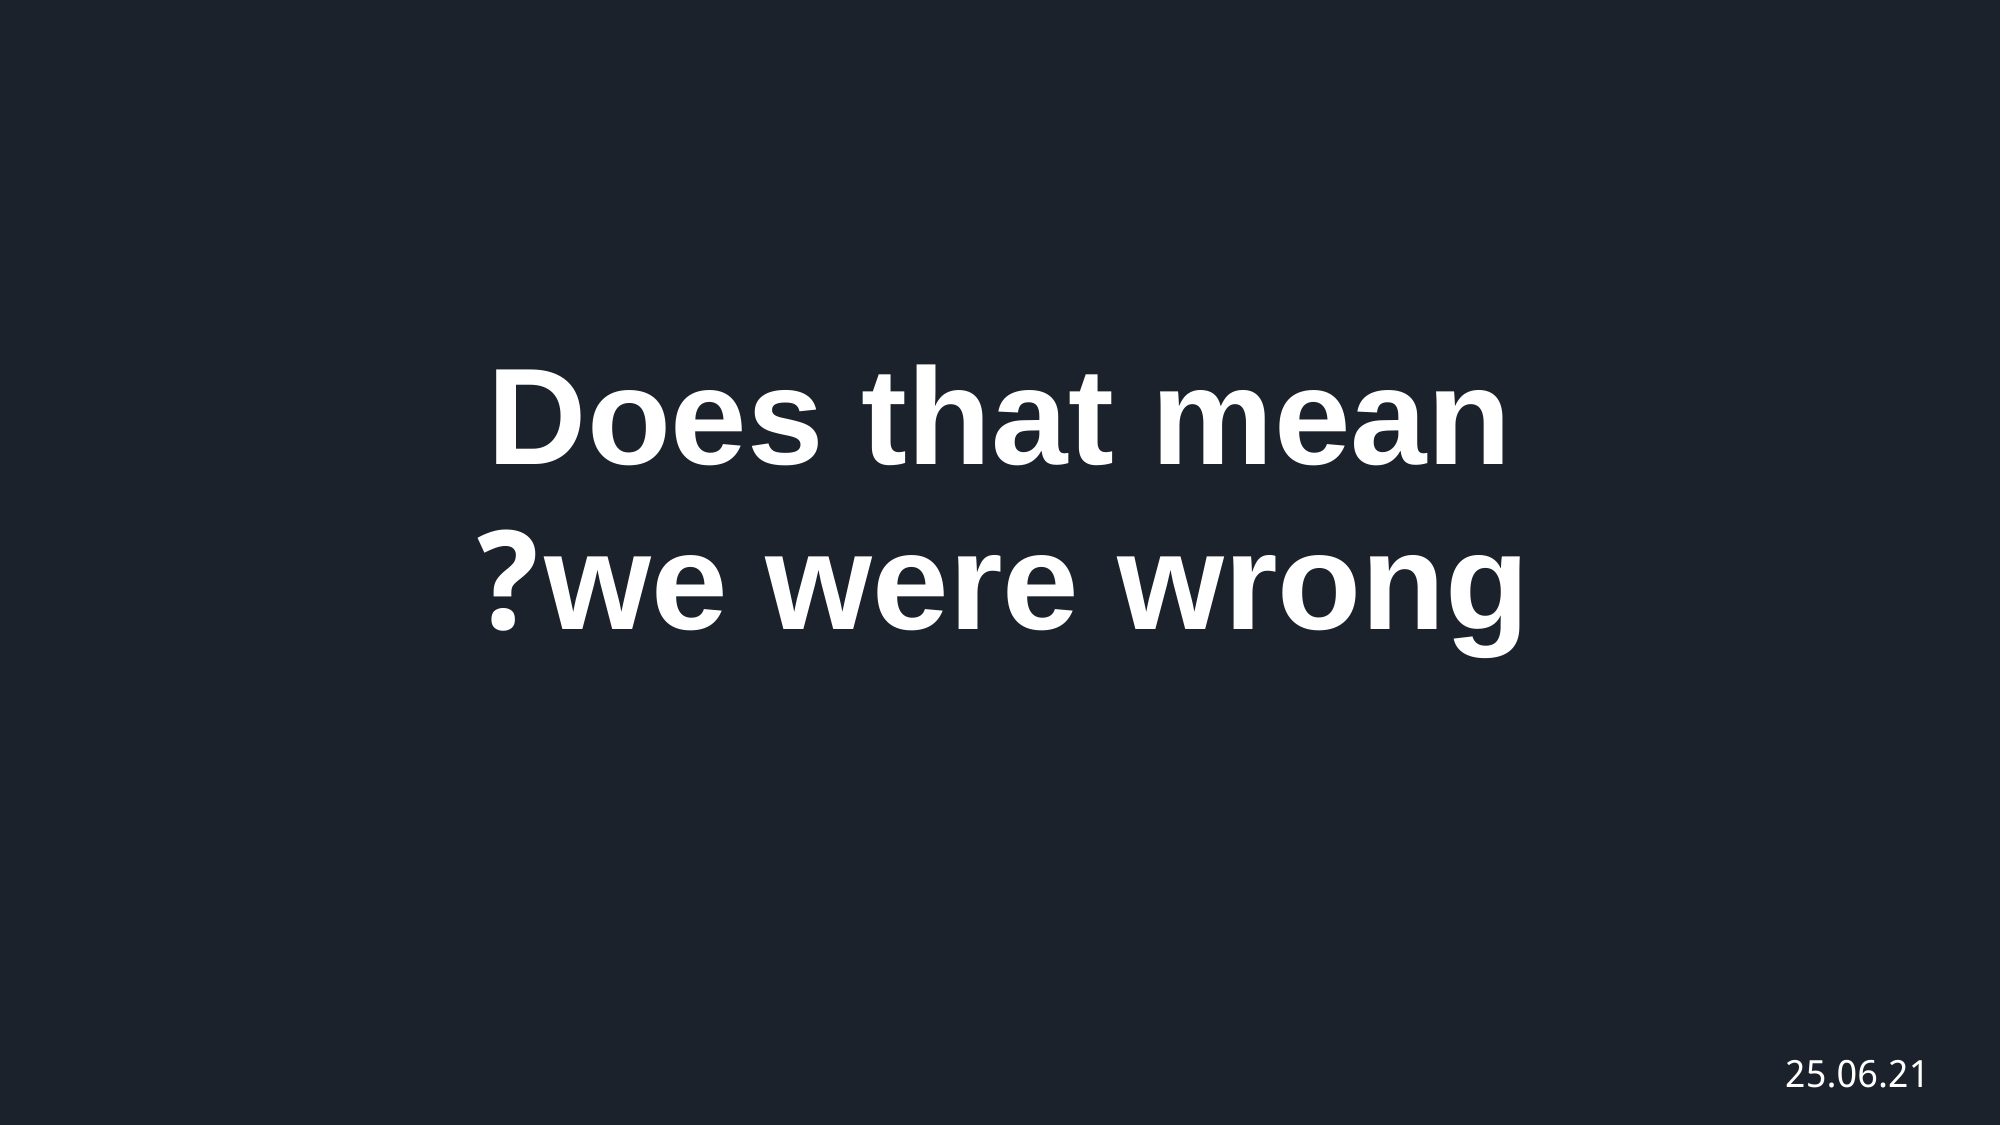

Does that mean we were wrong?
25.06.21